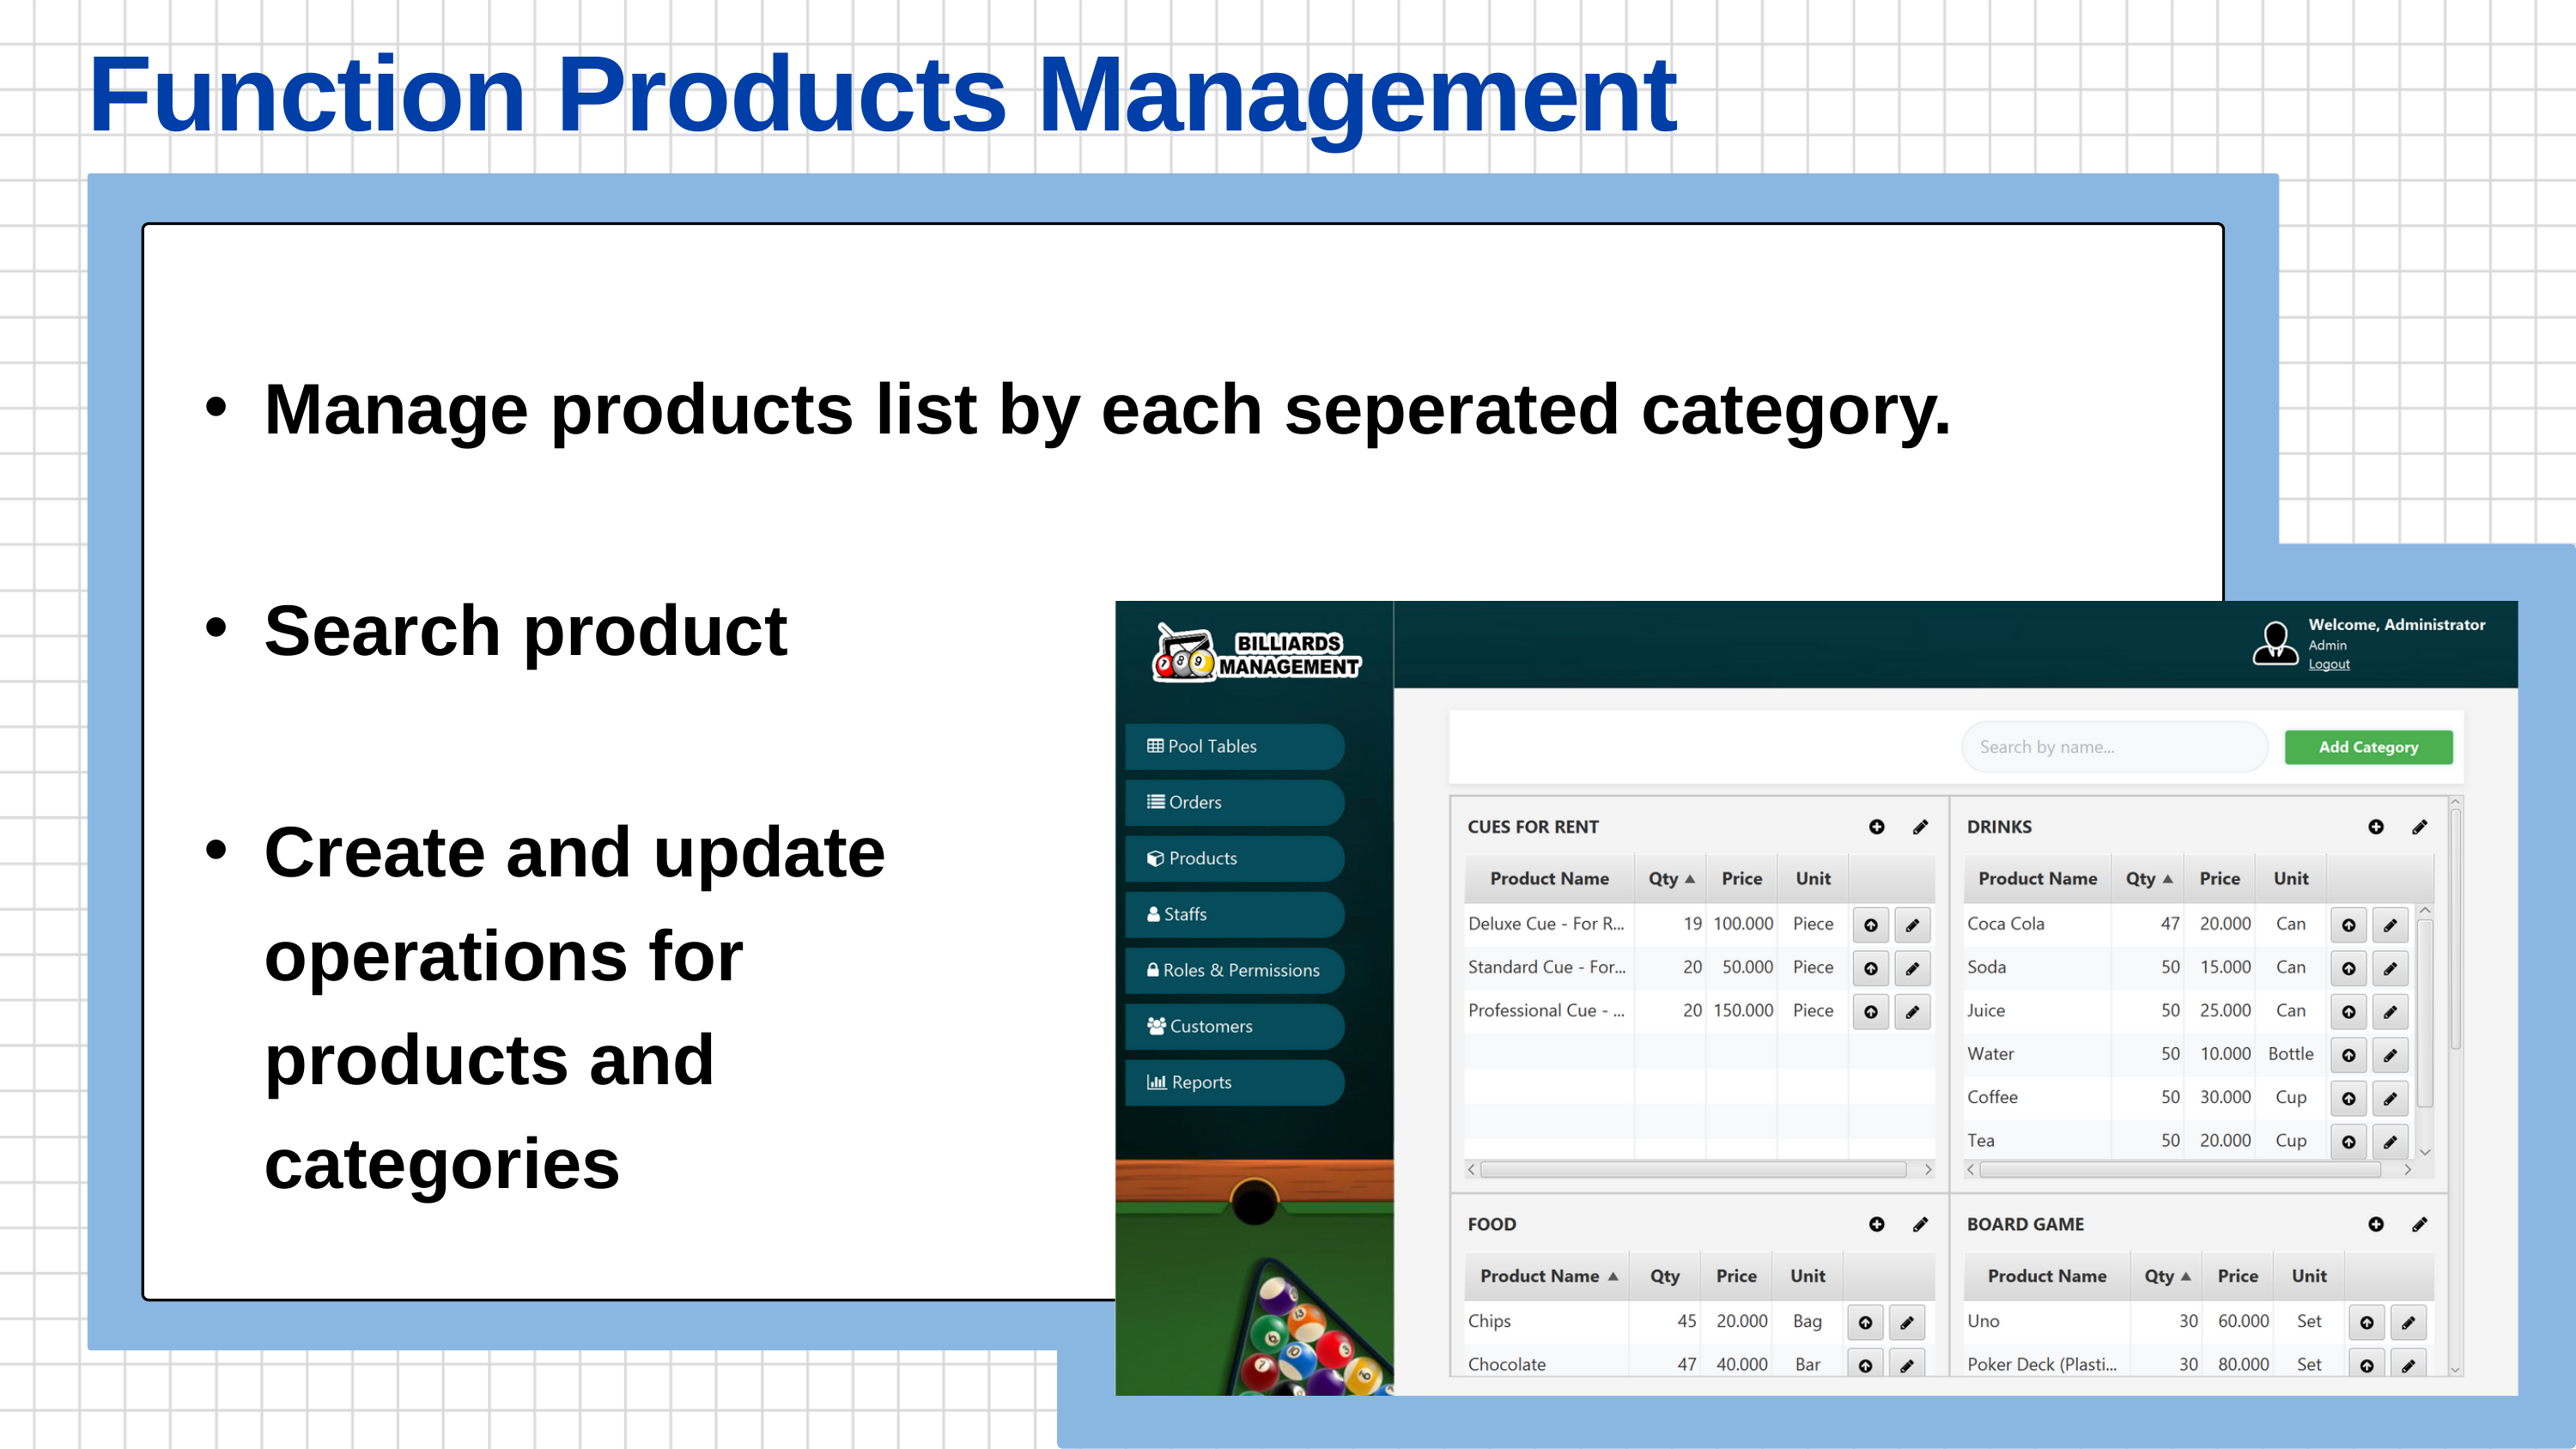

Function Products Management

Manage products list by each seperated category.

Search product

Create and update operations for products and categories